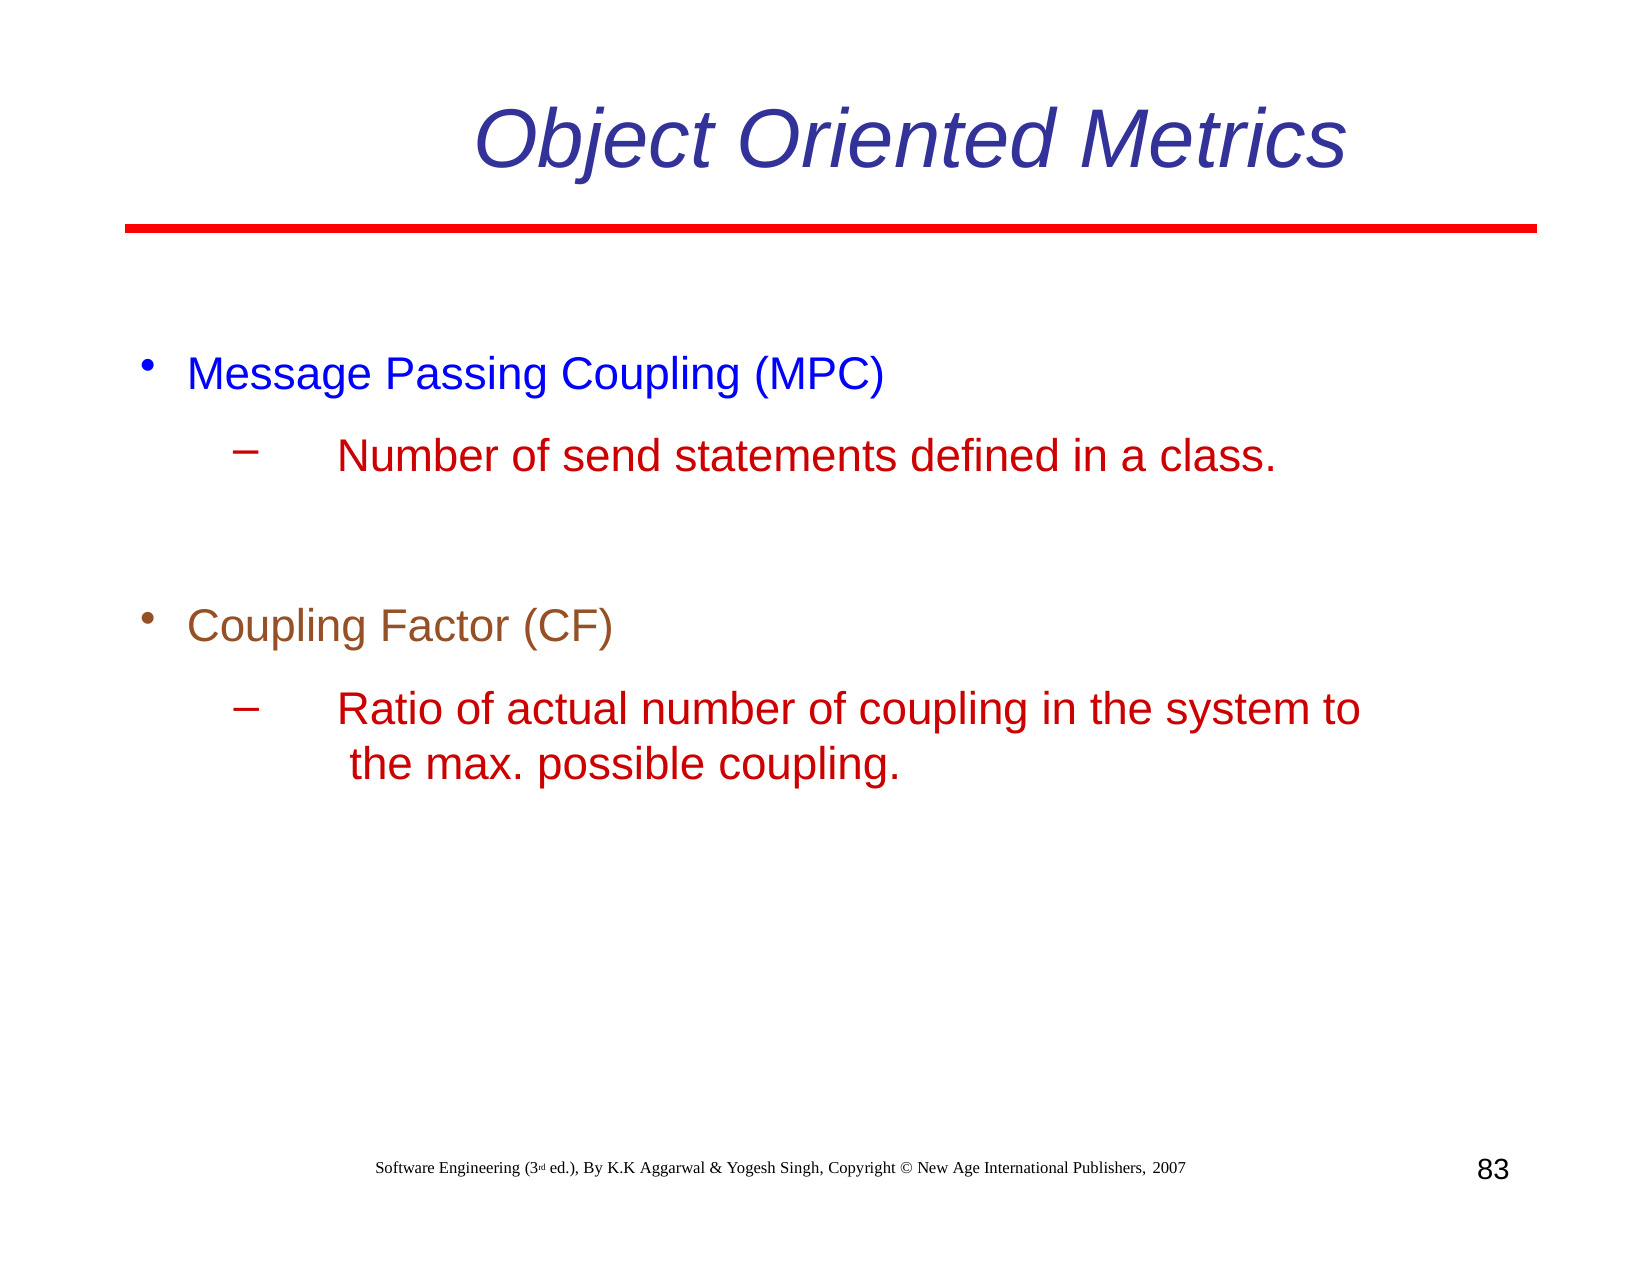

# Object Oriented Metrics

Message Passing Coupling (MPC)
Number of send statements defined in a class.

Coupling Factor (CF)
Ratio of actual number of coupling in the system to  the max. possible coupling.
83
Software Engineering (3rd  ed.), By K.K Aggarwal & Yogesh Singh, Copyright © New Age International Publishers, 2007